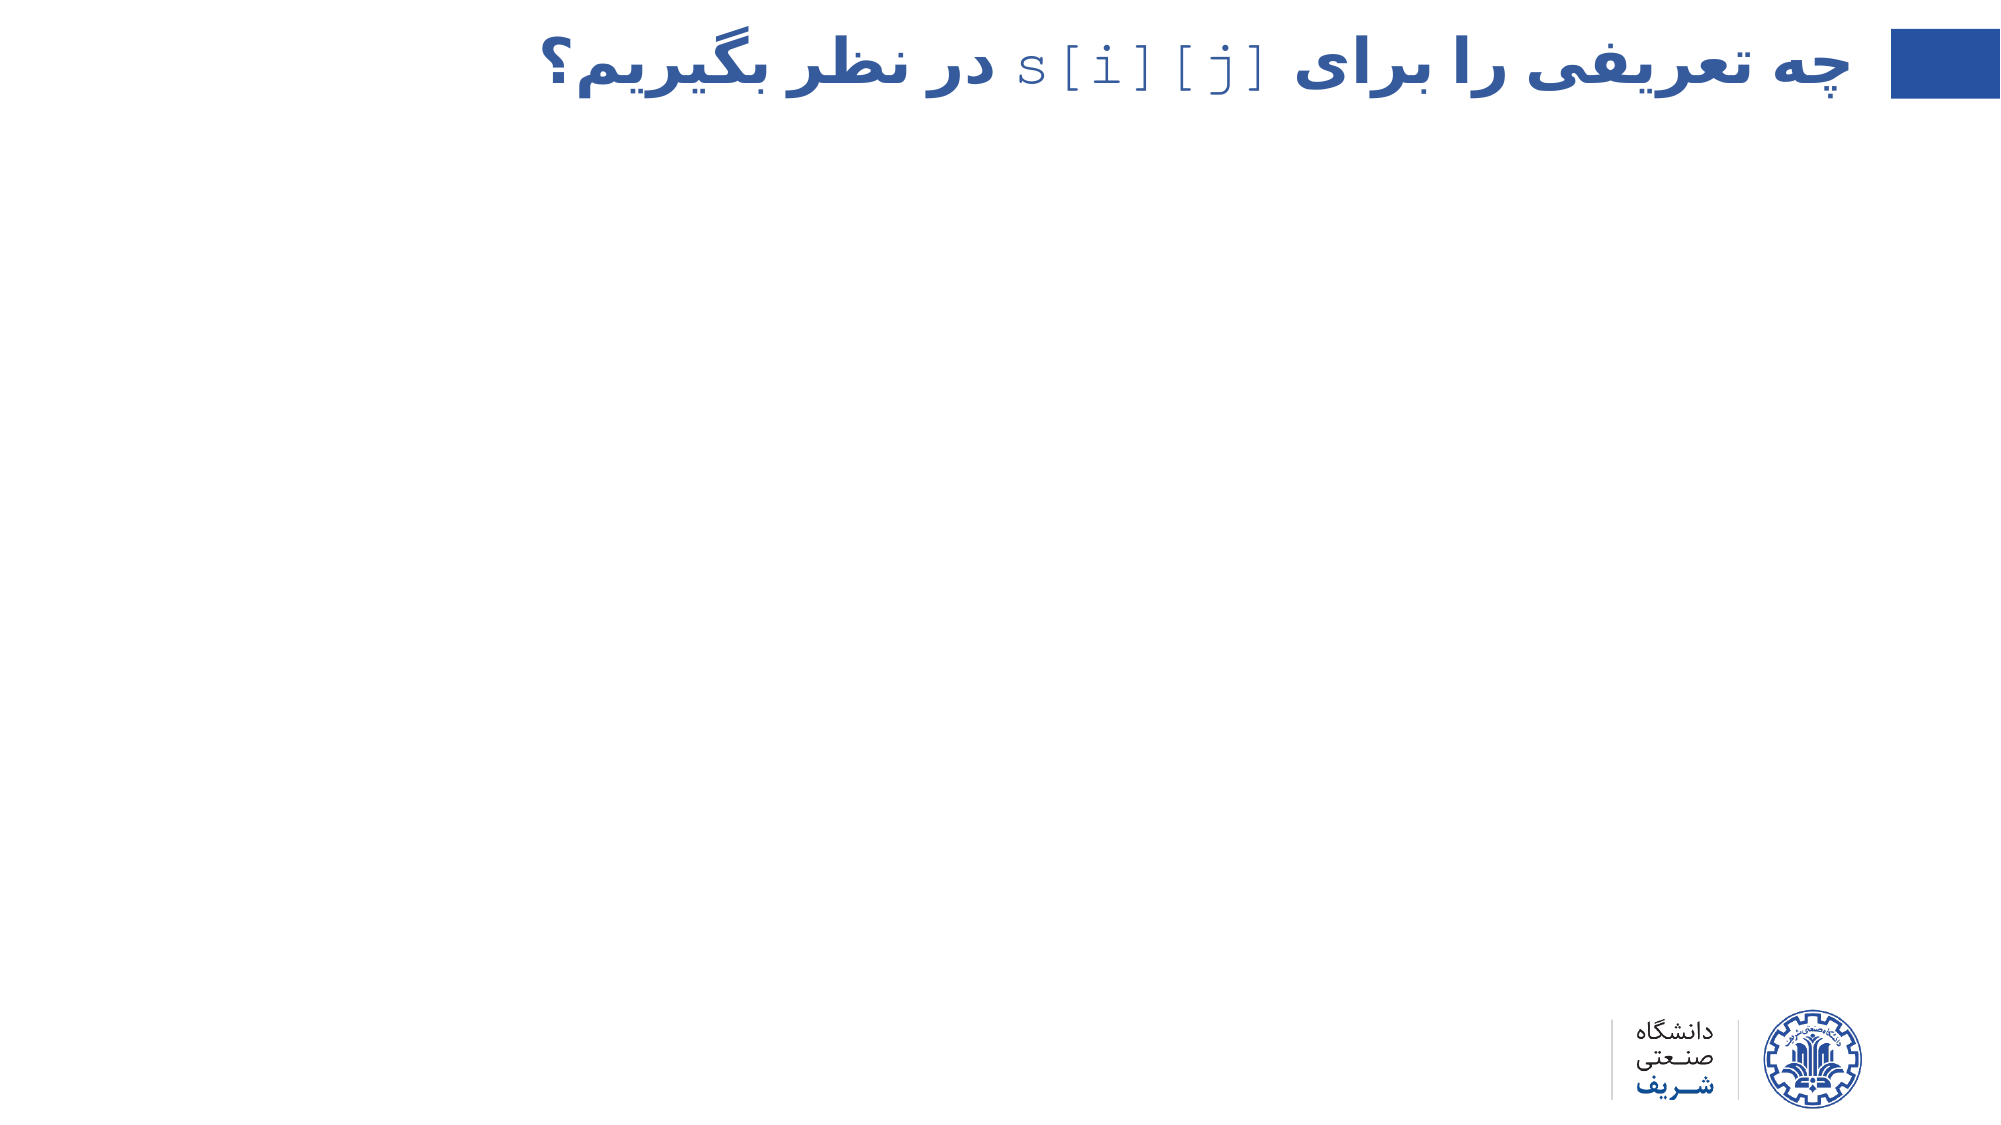

چه تعریفی را برای s[i][j] در نظر بگیریم؟